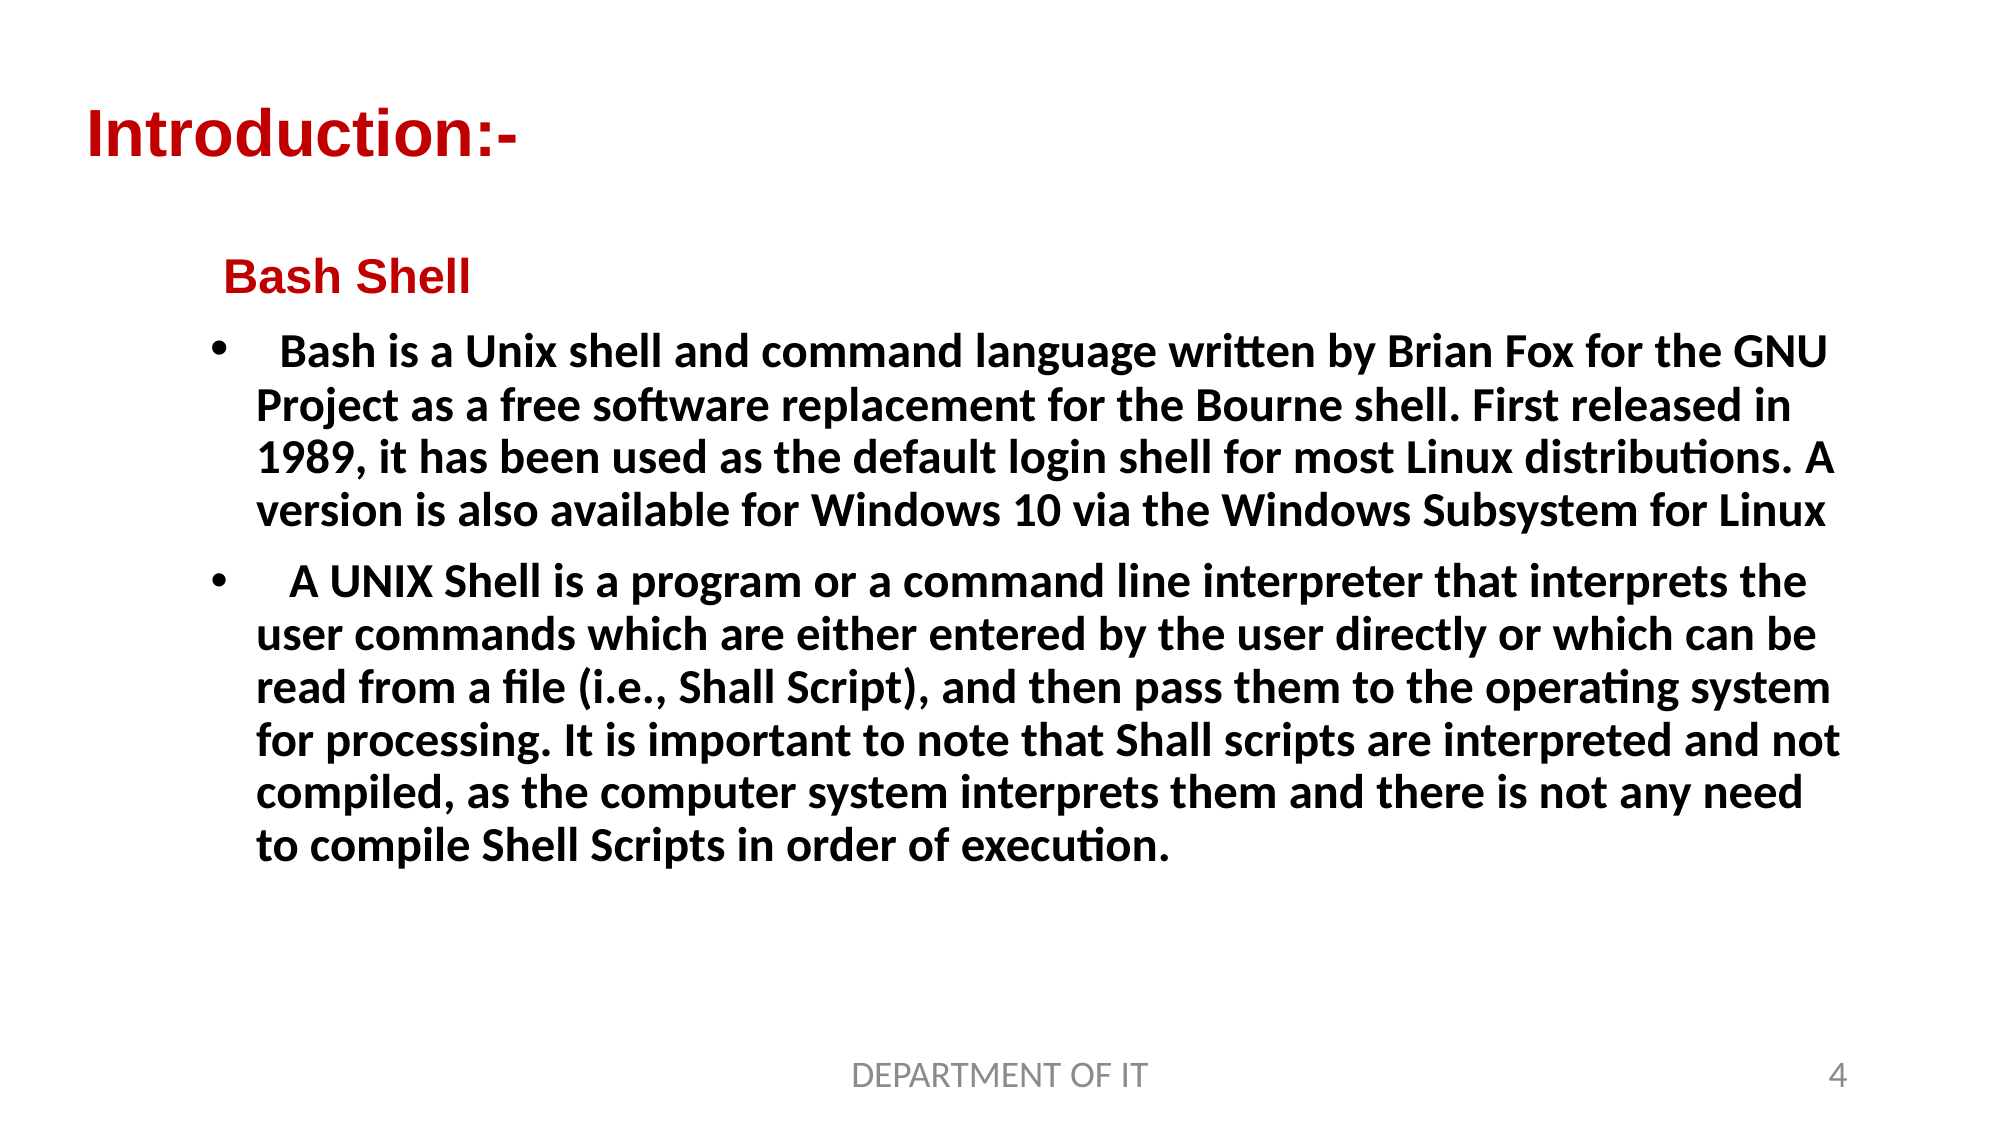

# Introduction:-
 Bash Shell
  Bash is a Unix shell and command language written by Brian Fox for the GNU Project as a free software replacement for the Bourne shell. First released in 1989, it has been used as the default login shell for most Linux distributions. A version is also available for Windows 10 via the Windows Subsystem for Linux
   A UNIX Shell is a program or a command line interpreter that interprets the user commands which are either entered by the user directly or which can be read from a file (i.e., Shall Script), and then pass them to the operating system for processing. It is important to note that Shall scripts are interpreted and not compiled, as the computer system interprets them and there is not any need to compile Shell Scripts in order of execution.
DEPARTMENT OF IT
4